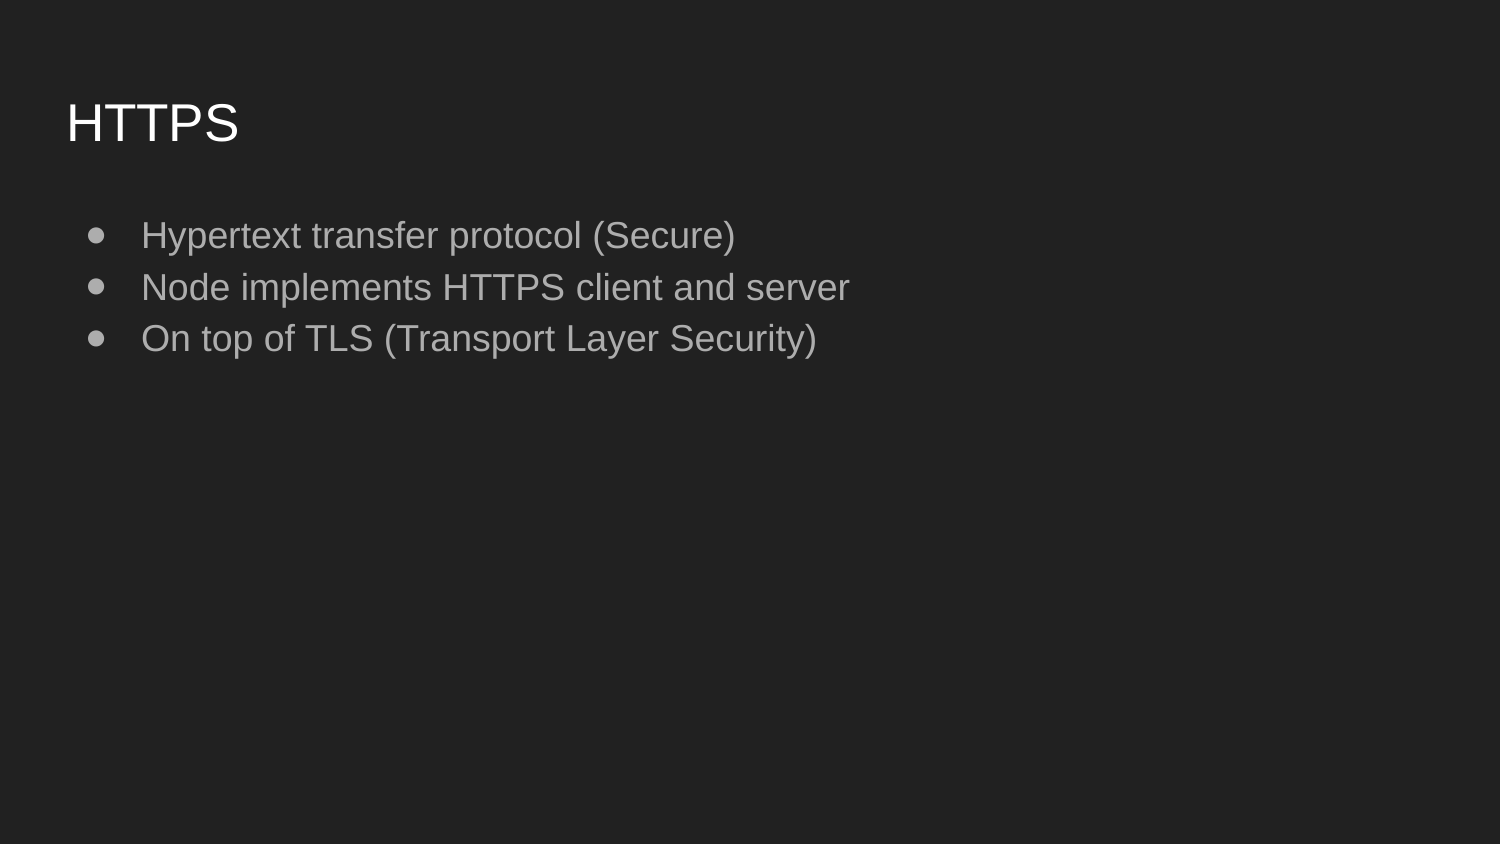

# HTTPS
Hypertext transfer protocol (Secure)
Node implements HTTPS client and server
On top of TLS (Transport Layer Security)